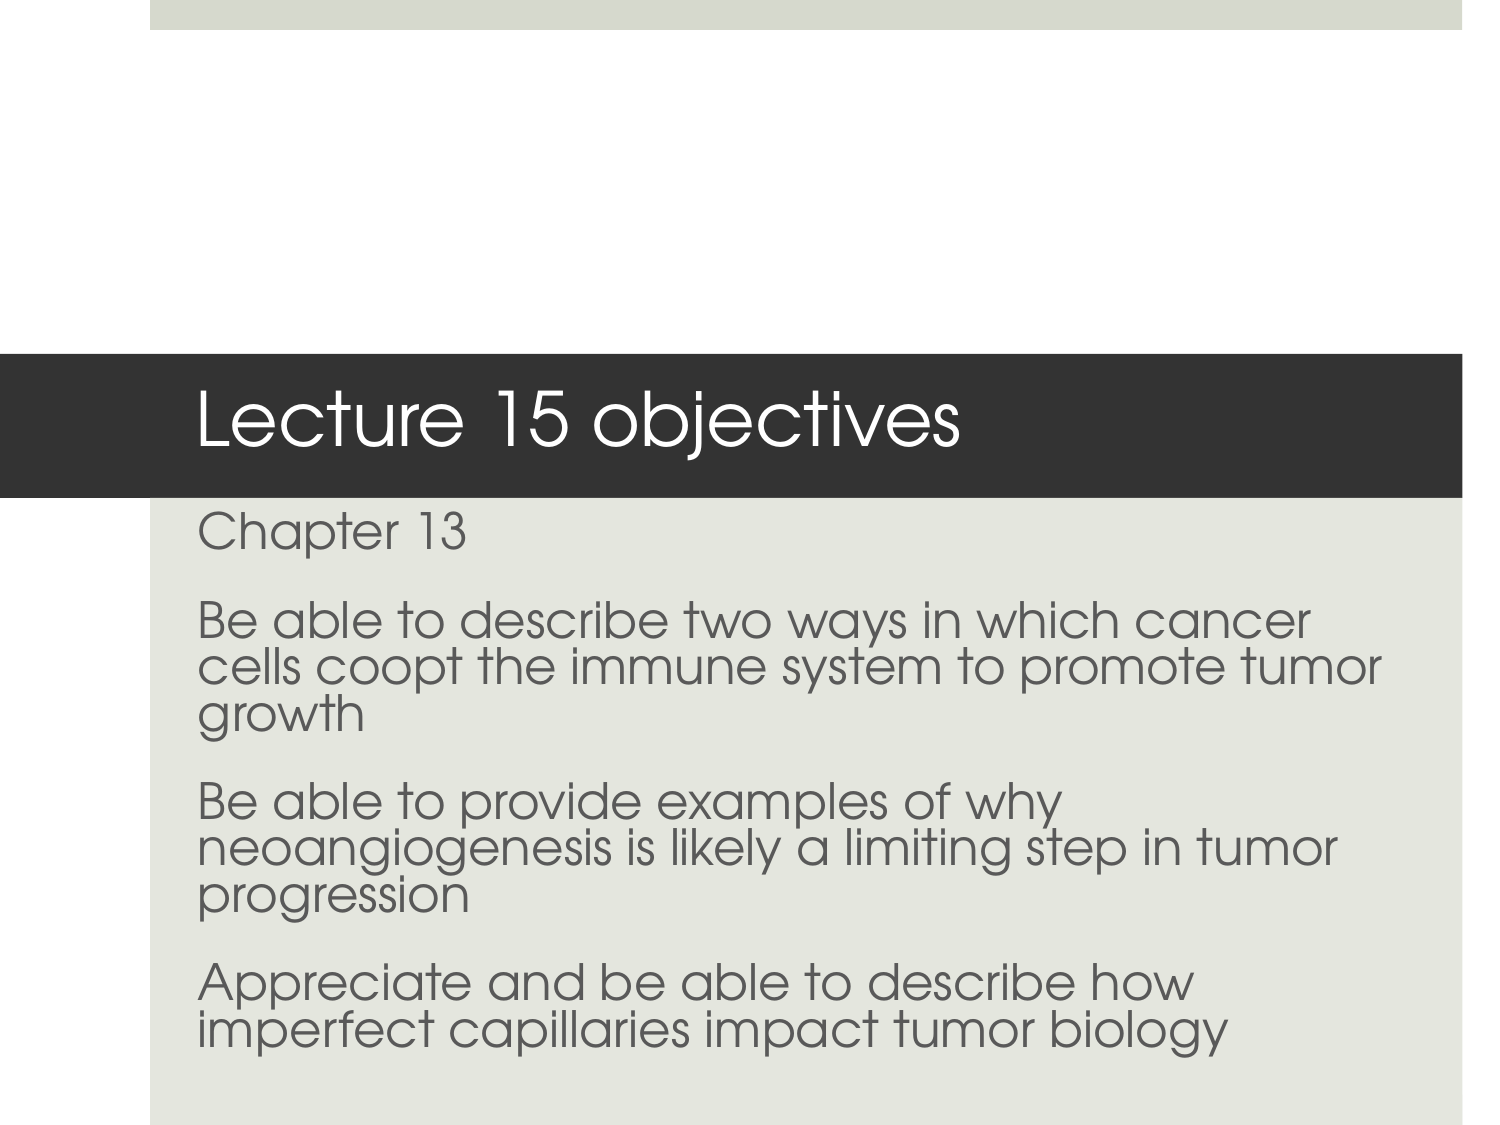

# Lecture 15 objectives
Chapter 13
Be able to describe two ways in which cancer cells coopt the immune system to promote tumor growth
Be able to provide examples of why neoangiogenesis is likely a limiting step in tumor progression
Appreciate and be able to describe how imperfect capillaries impact tumor biology